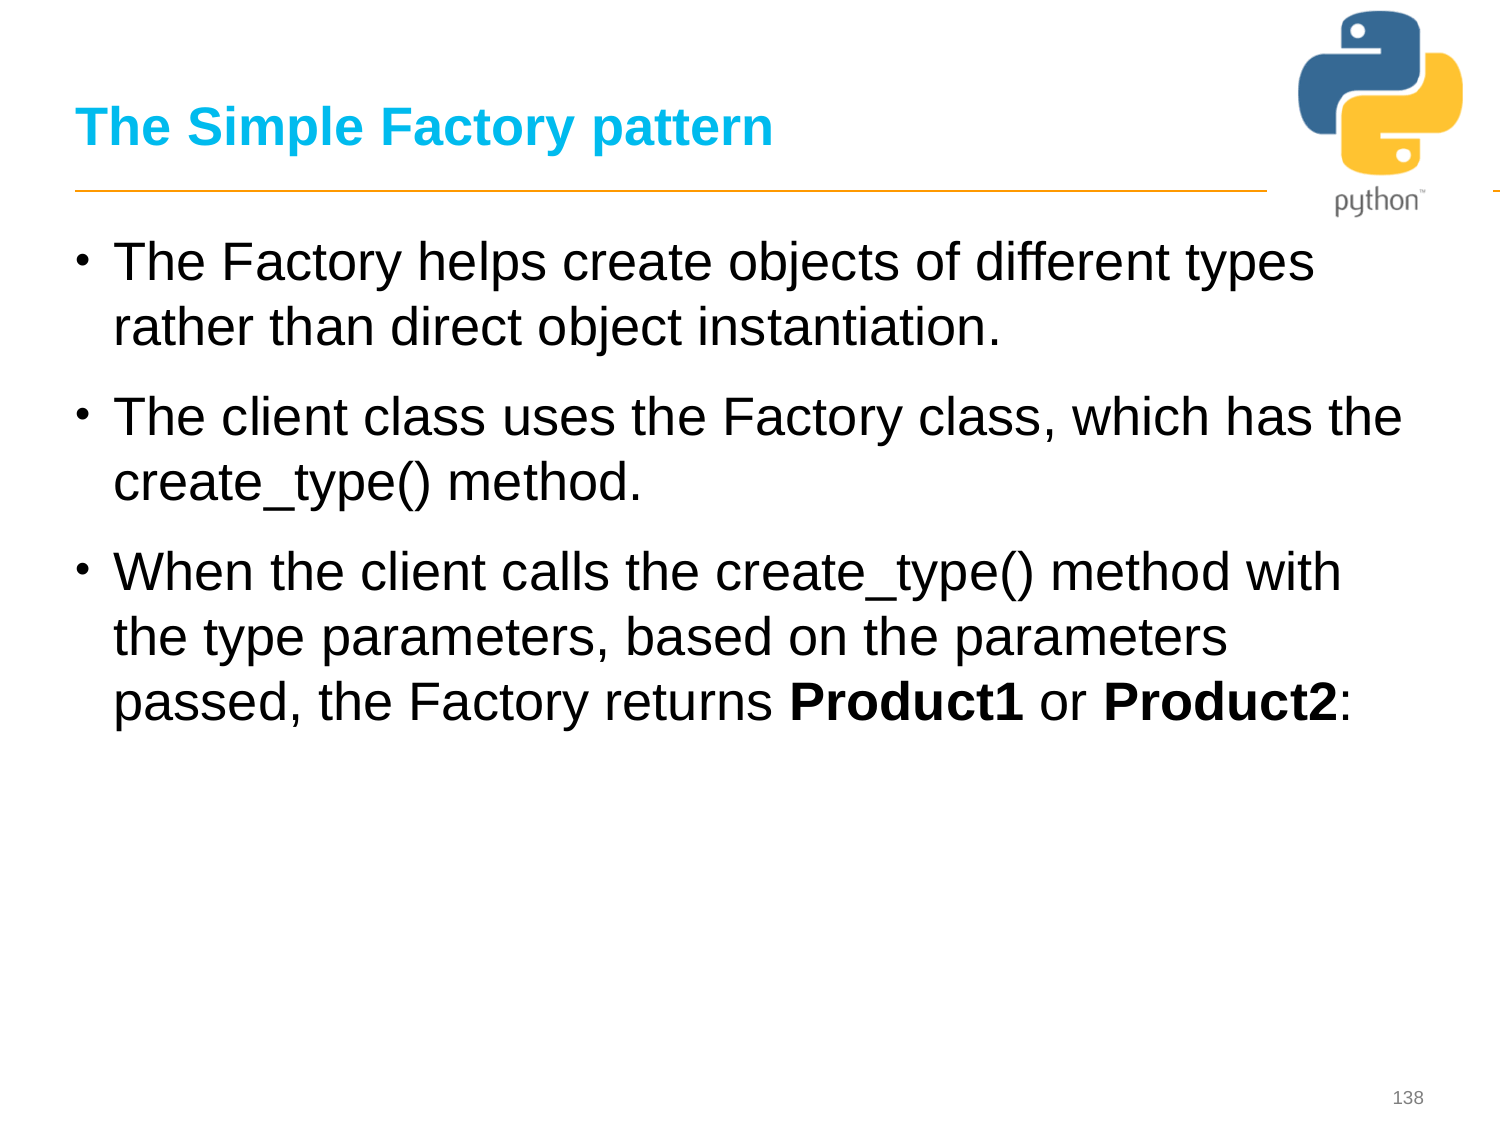

# The Simple Factory pattern
The Factory helps create objects of different types rather than direct object instantiation.
The client class uses the Factory class, which has the create_type() method.
When the client calls the create_type() method with the type parameters, based on the parameters passed, the Factory returns Product1 or Product2: